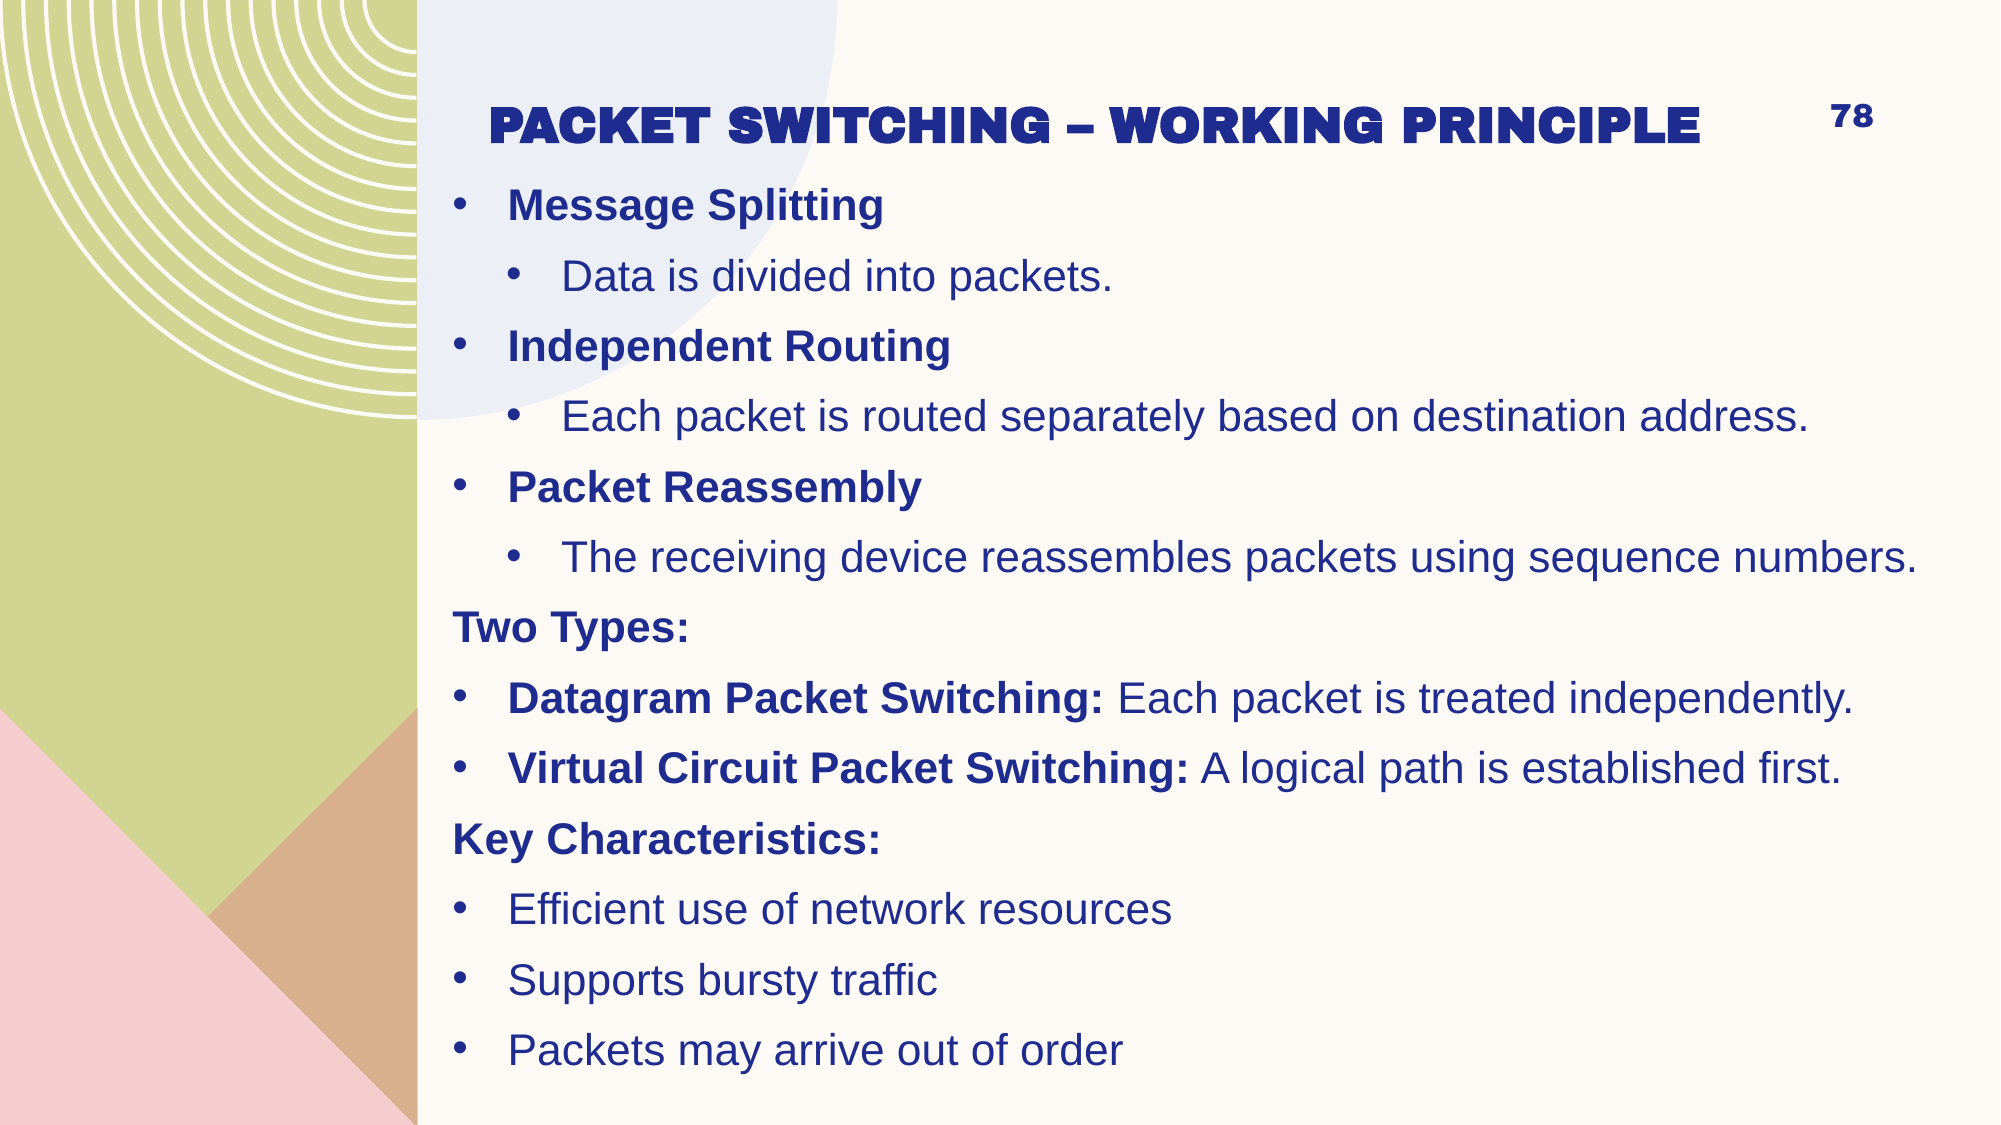

# Packet Switching – Working Principle
78
Message Splitting
Data is divided into packets.
Independent Routing
Each packet is routed separately based on destination address.
Packet Reassembly
The receiving device reassembles packets using sequence numbers.
Two Types:
Datagram Packet Switching: Each packet is treated independently.
Virtual Circuit Packet Switching: A logical path is established first.
Key Characteristics:
Efficient use of network resources
Supports bursty traffic
Packets may arrive out of order